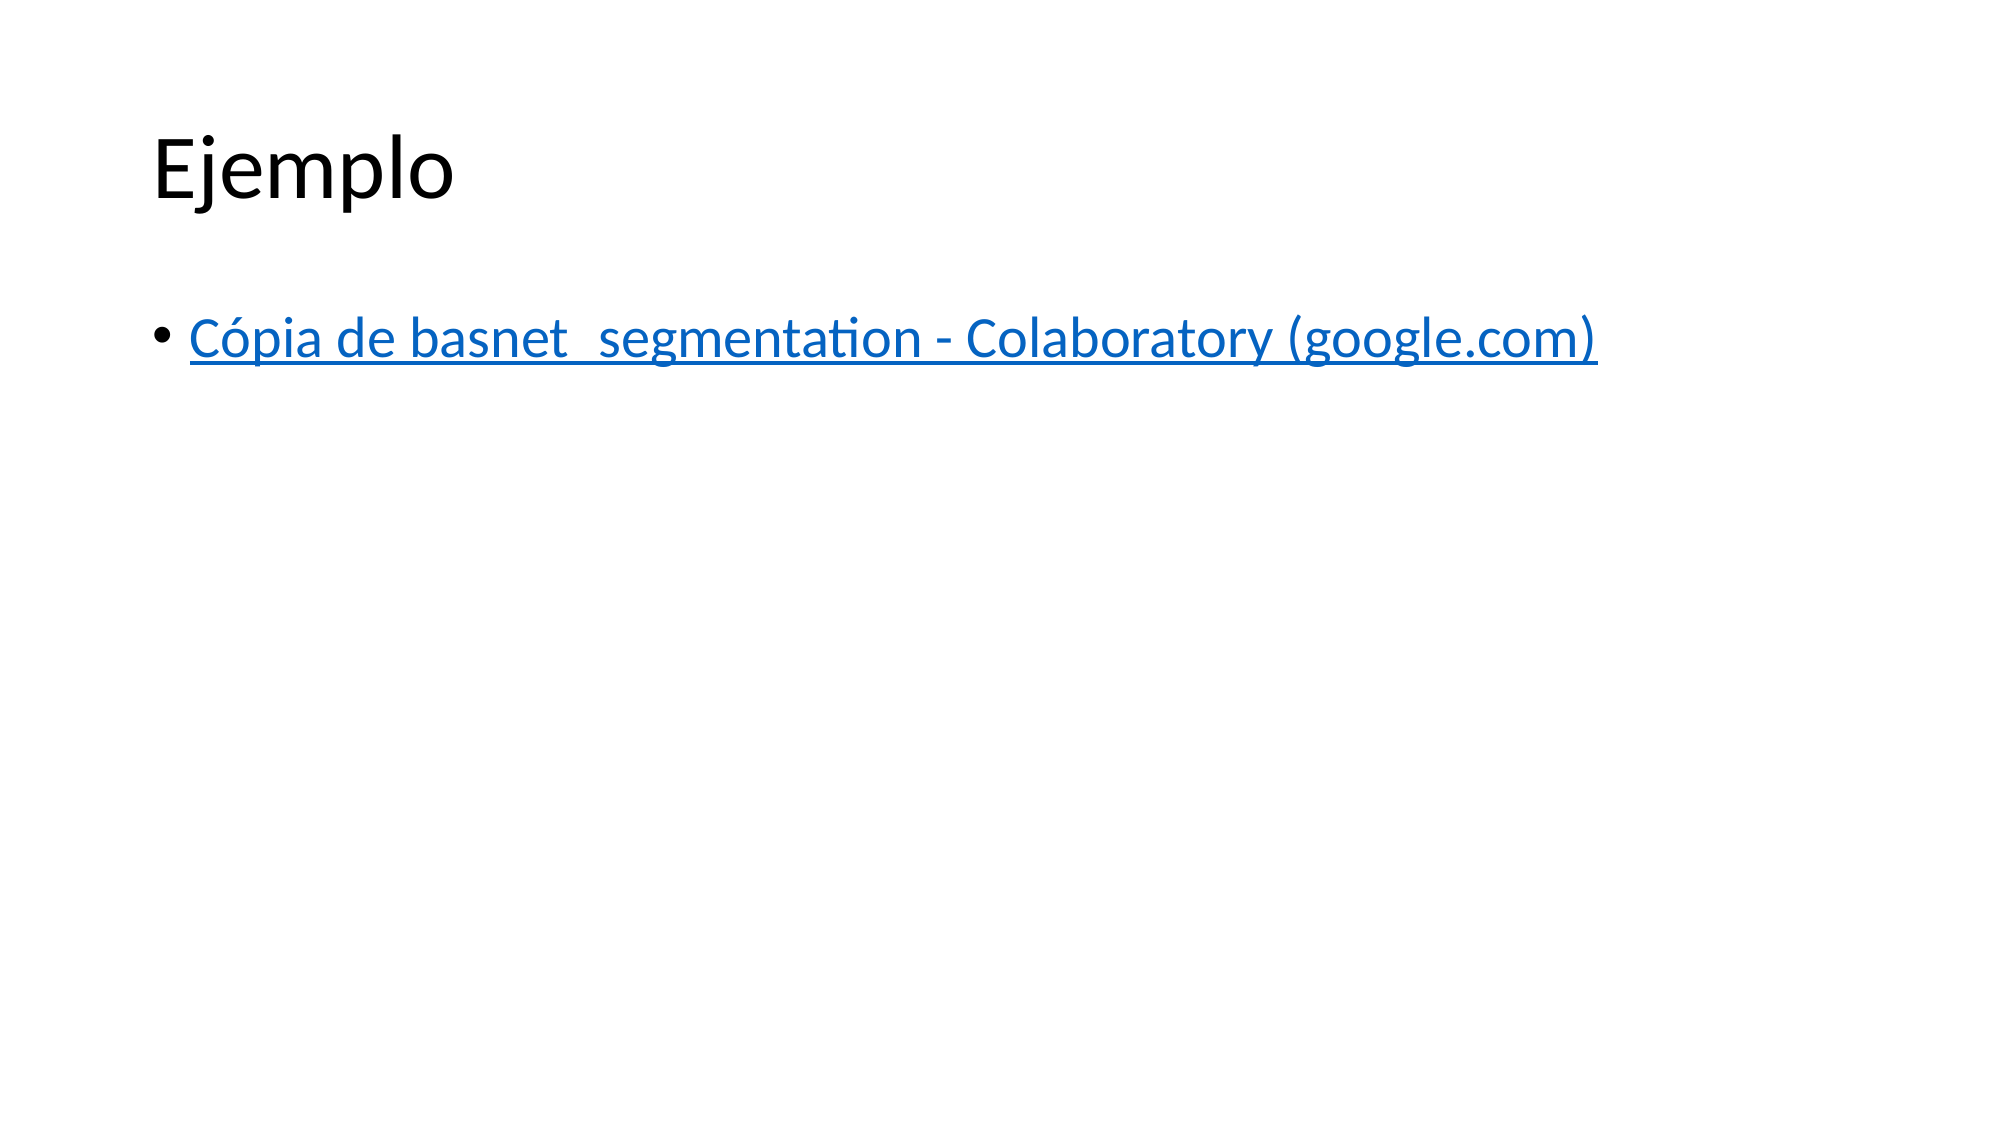

# Ejemplo
Cópia de basnet_segmentation - Colaboratory (google.com)